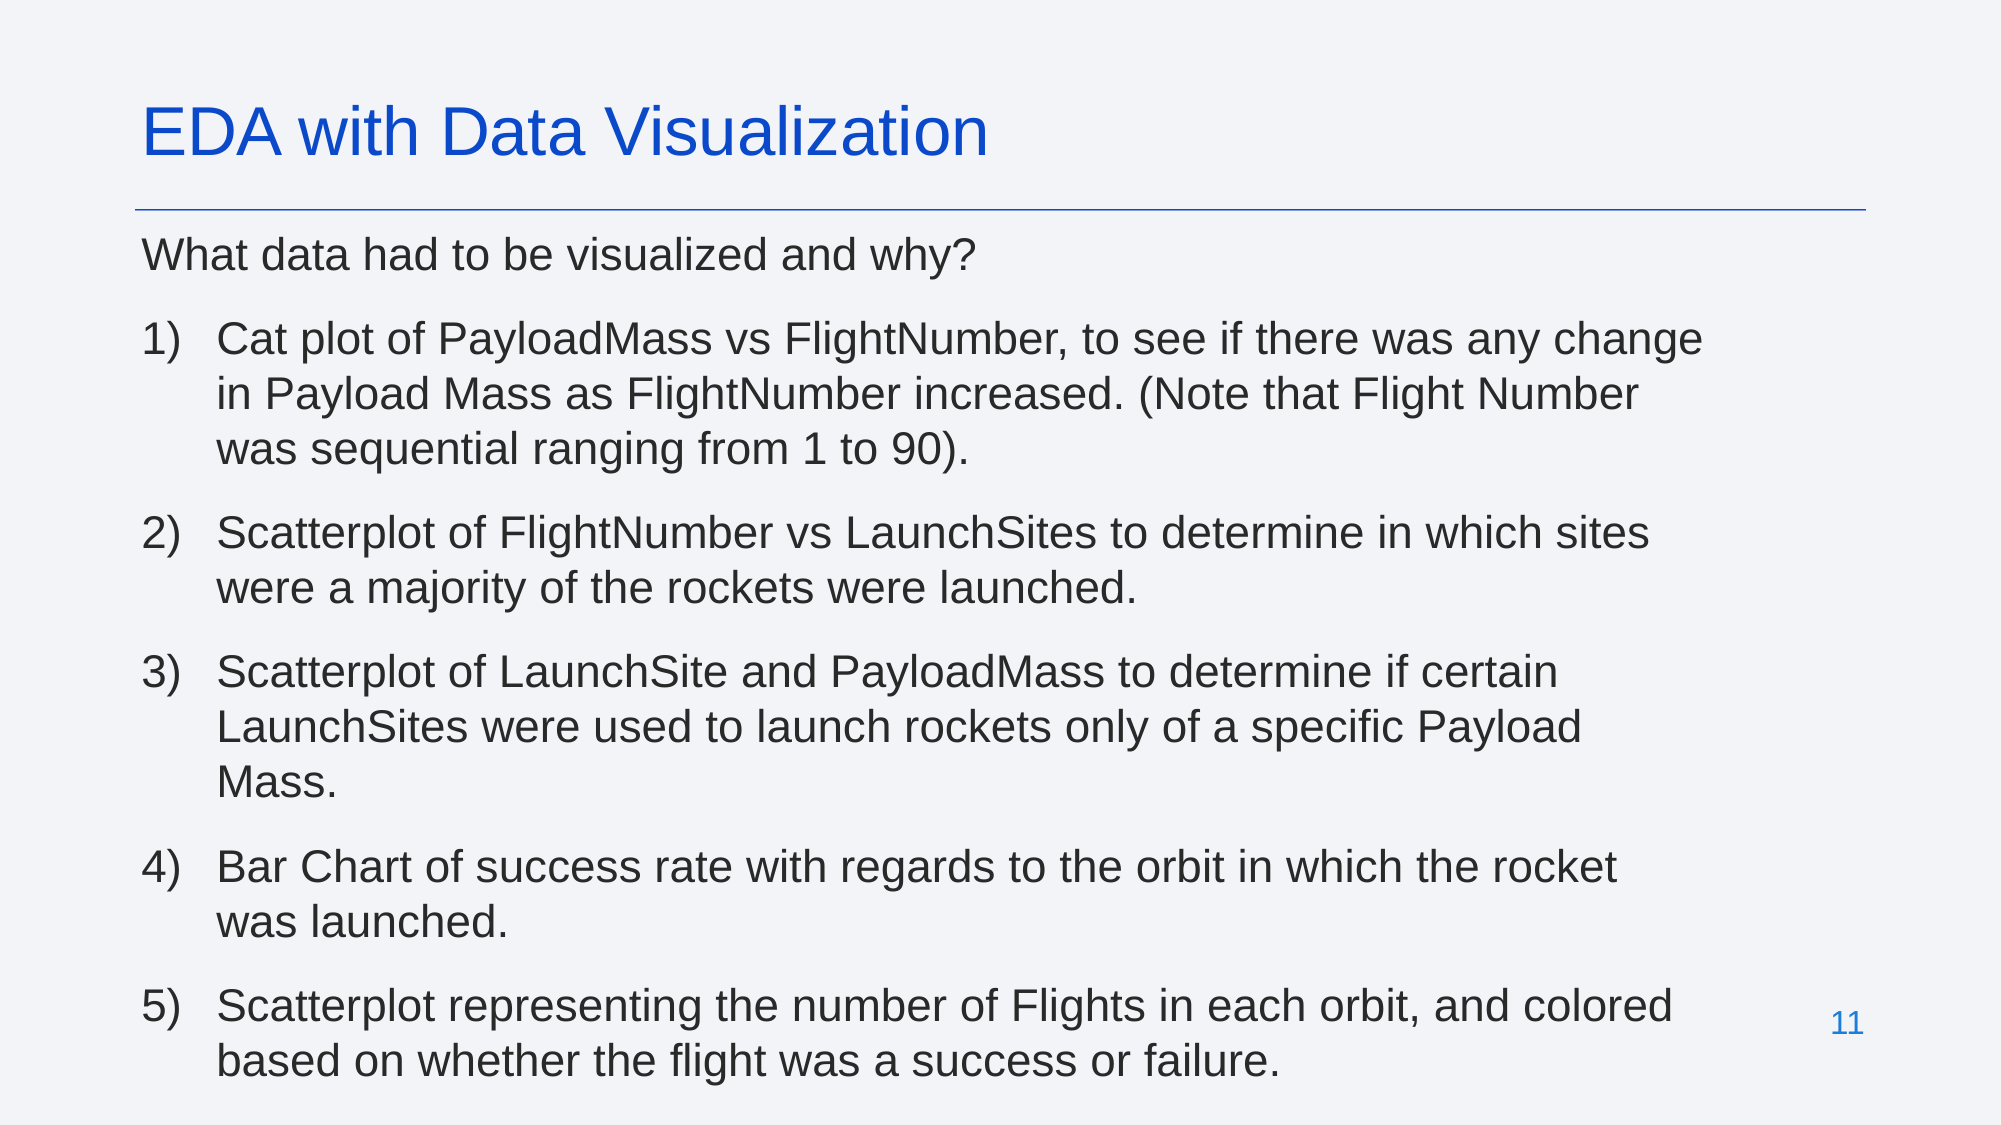

EDA with Data Visualization
What data had to be visualized and why?
Cat plot of PayloadMass vs FlightNumber, to see if there was any change in Payload Mass as FlightNumber increased. (Note that Flight Number was sequential ranging from 1 to 90).
Scatterplot of FlightNumber vs LaunchSites to determine in which sites were a majority of the rockets were launched.
Scatterplot of LaunchSite and PayloadMass to determine if certain LaunchSites were used to launch rockets only of a specific Payload Mass.
Bar Chart of success rate with regards to the orbit in which the rocket was launched.
Scatterplot representing the number of Flights in each orbit, and colored based on whether the flight was a success or failure.

Add the GitHub URL of your completed EDA with data visualization notebook, as an external reference and peer-review purpose

11